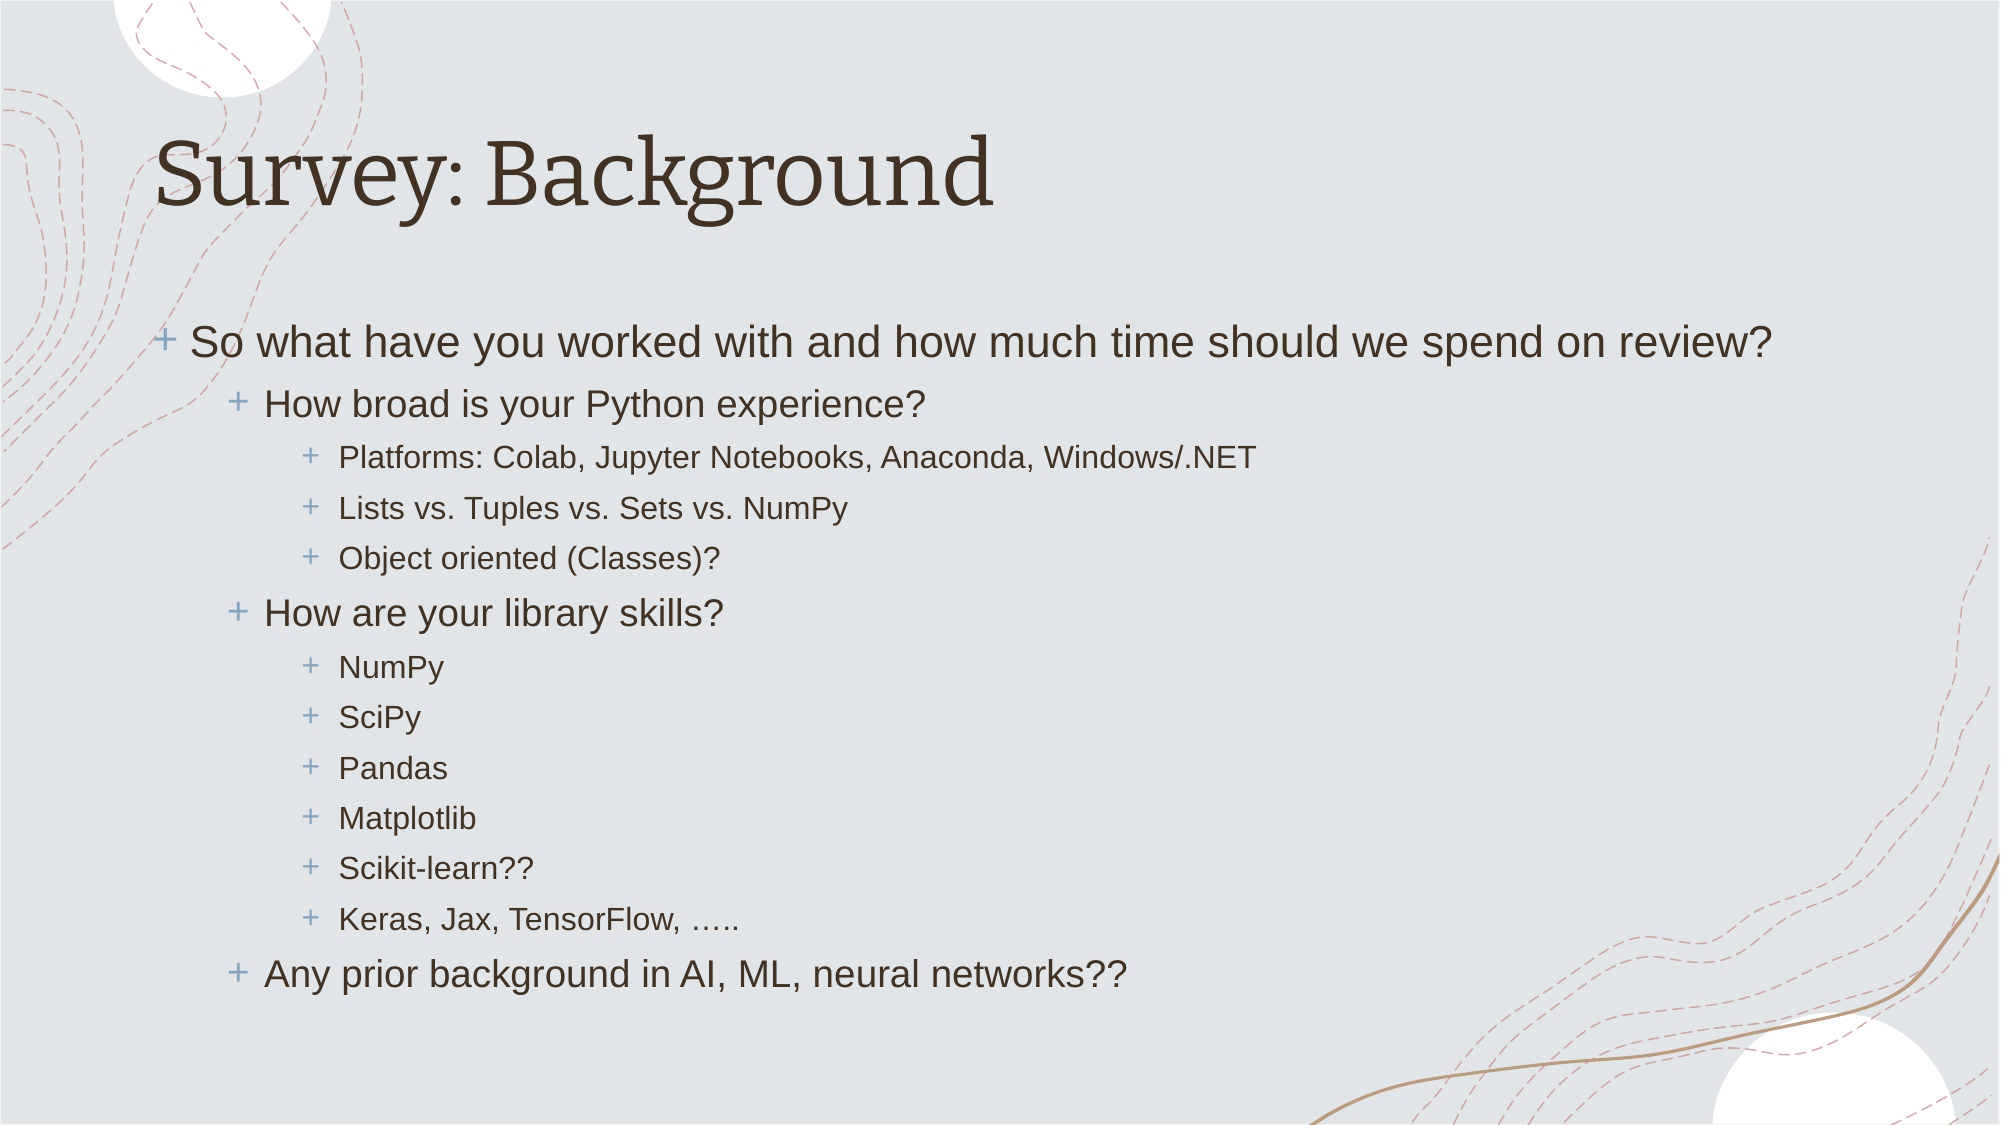

# Survey: Background
So what have you worked with and how much time should we spend on review?
How broad is your Python experience?
Platforms: Colab, Jupyter Notebooks, Anaconda, Windows/.NET
Lists vs. Tuples vs. Sets vs. NumPy
Object oriented (Classes)?
How are your library skills?
NumPy
SciPy
Pandas
Matplotlib
Scikit-learn??
Keras, Jax, TensorFlow, …..
Any prior background in AI, ML, neural networks??